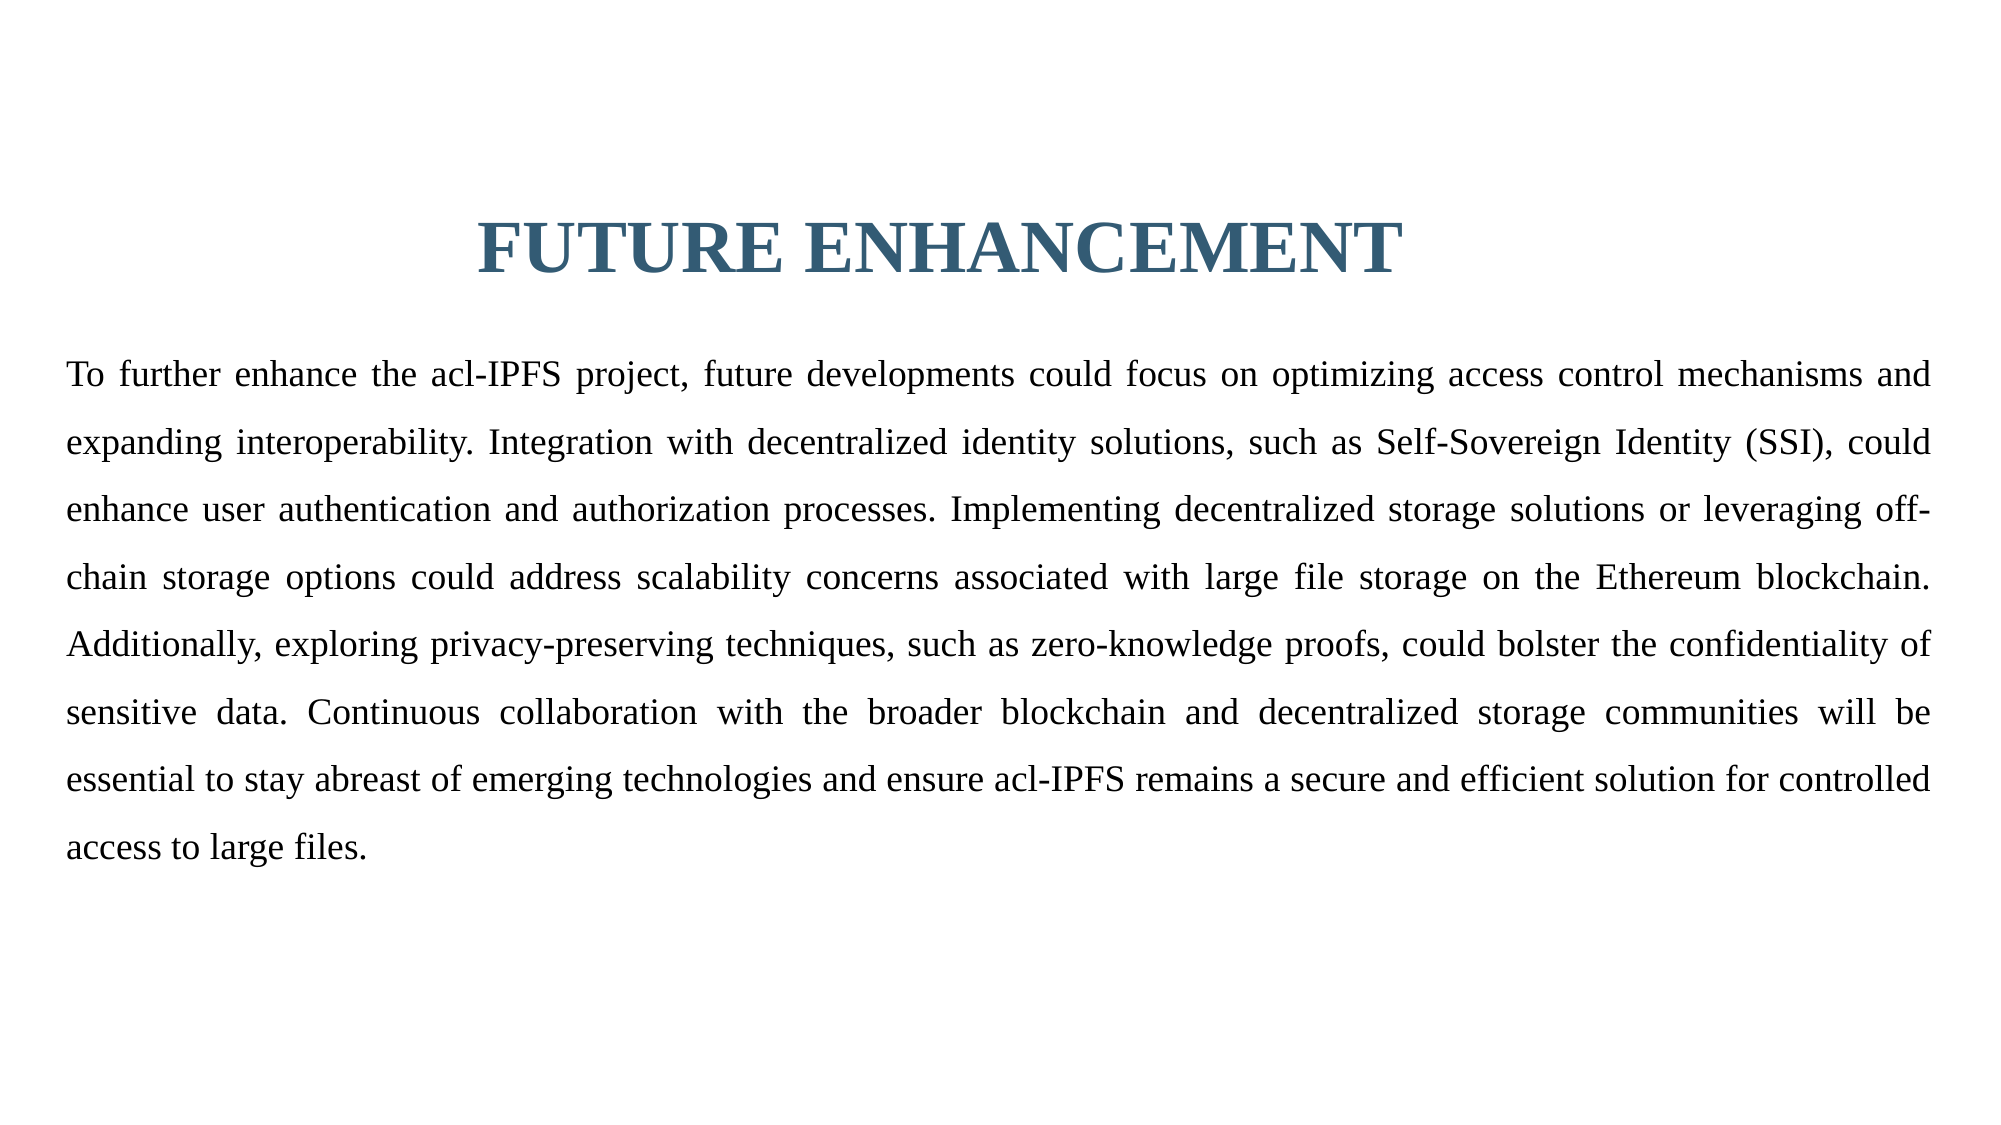

FUTURE ENHANCEMENT
To further enhance the acl-IPFS project, future developments could focus on optimizing access control mechanisms and expanding interoperability. Integration with decentralized identity solutions, such as Self-Sovereign Identity (SSI), could enhance user authentication and authorization processes. Implementing decentralized storage solutions or leveraging off-chain storage options could address scalability concerns associated with large file storage on the Ethereum blockchain. Additionally, exploring privacy-preserving techniques, such as zero-knowledge proofs, could bolster the confidentiality of sensitive data. Continuous collaboration with the broader blockchain and decentralized storage communities will be essential to stay abreast of emerging technologies and ensure acl-IPFS remains a secure and efficient solution for controlled access to large files.